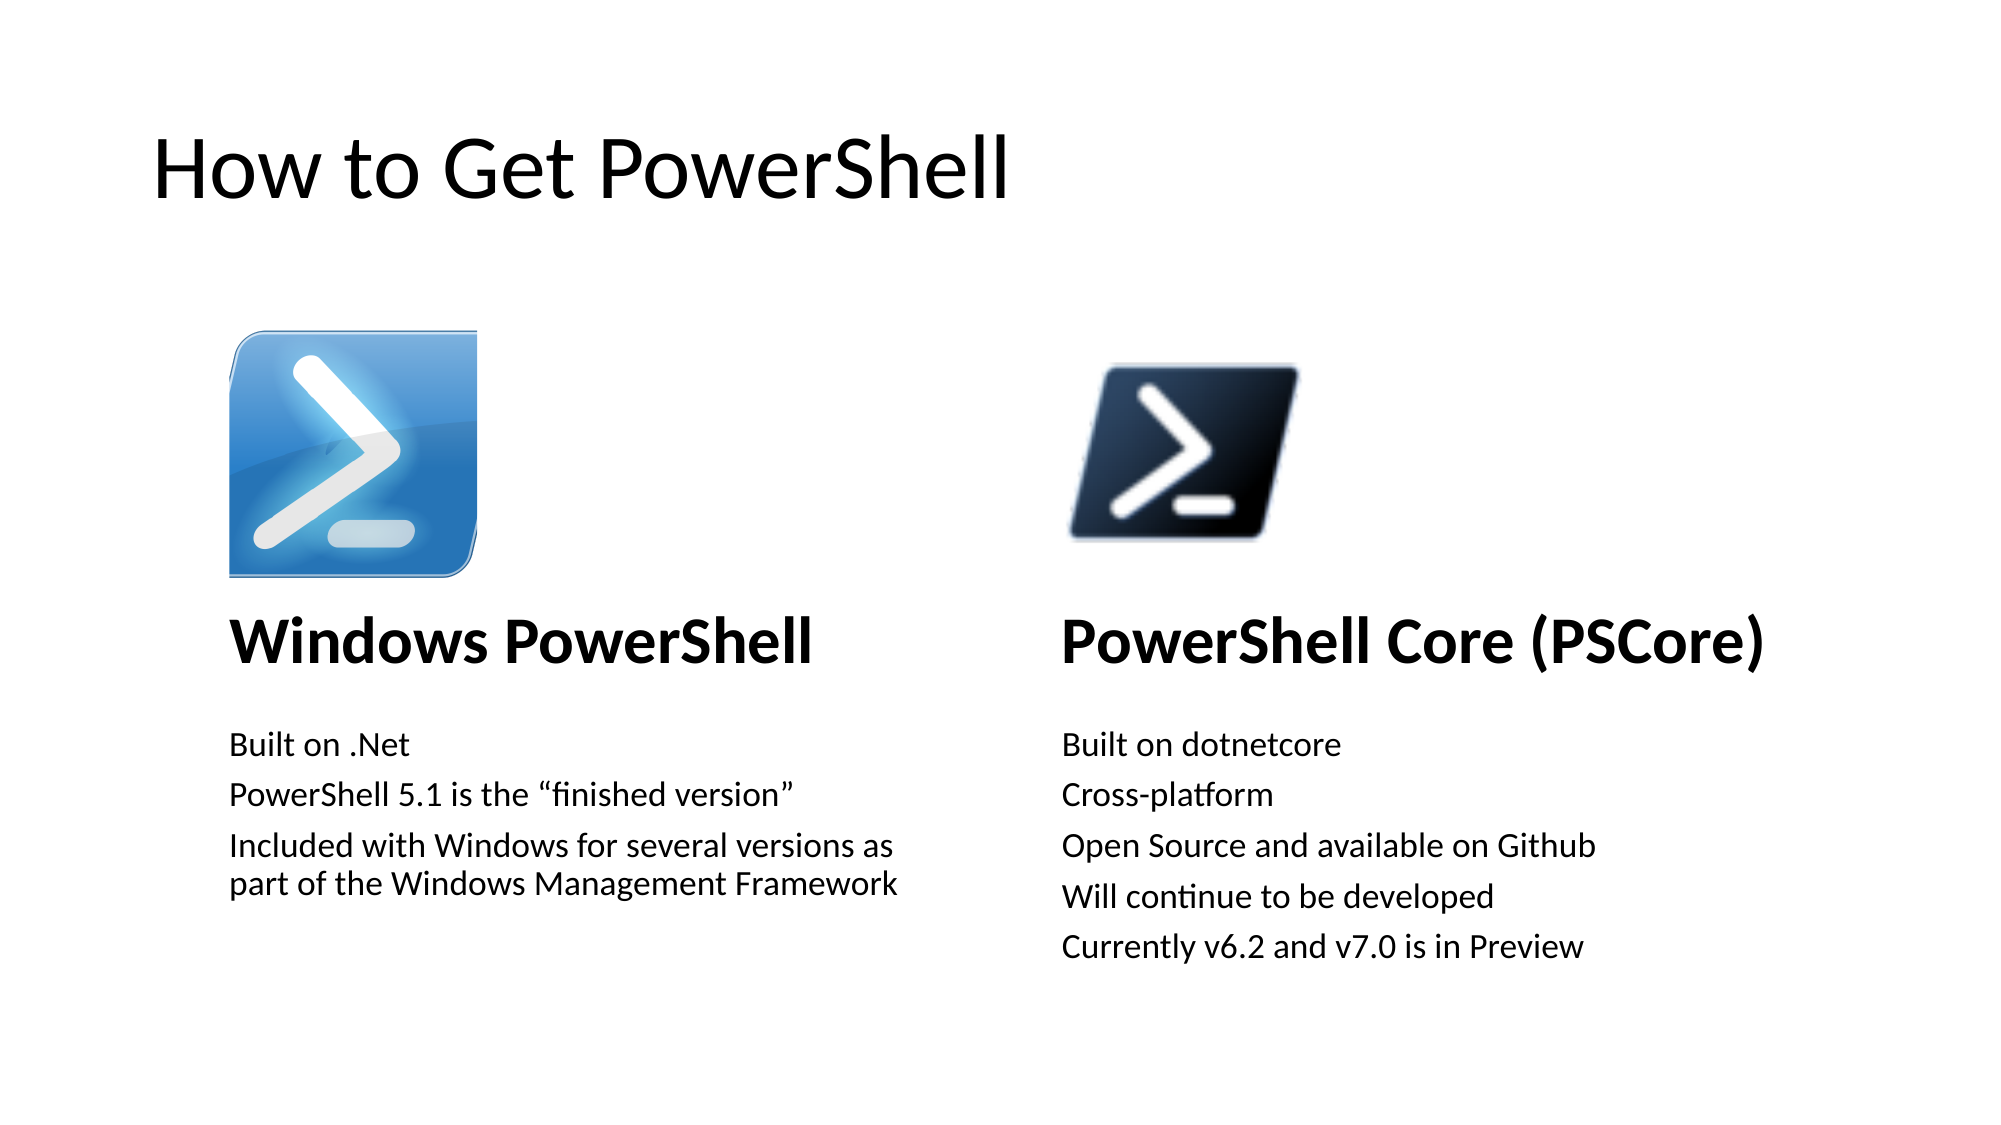

# How to Get PowerShell
Windows PowerShell
Built on .Net
PowerShell 5.1 is the “finished version”
Included with Windows for several versions as part of the Windows Management Framework
PowerShell Core (PSCore)
Built on dotnetcore
Cross-platform
Open Source and available on Github
Will continue to be developed
Currently v6.2 and v7.0 is in Preview